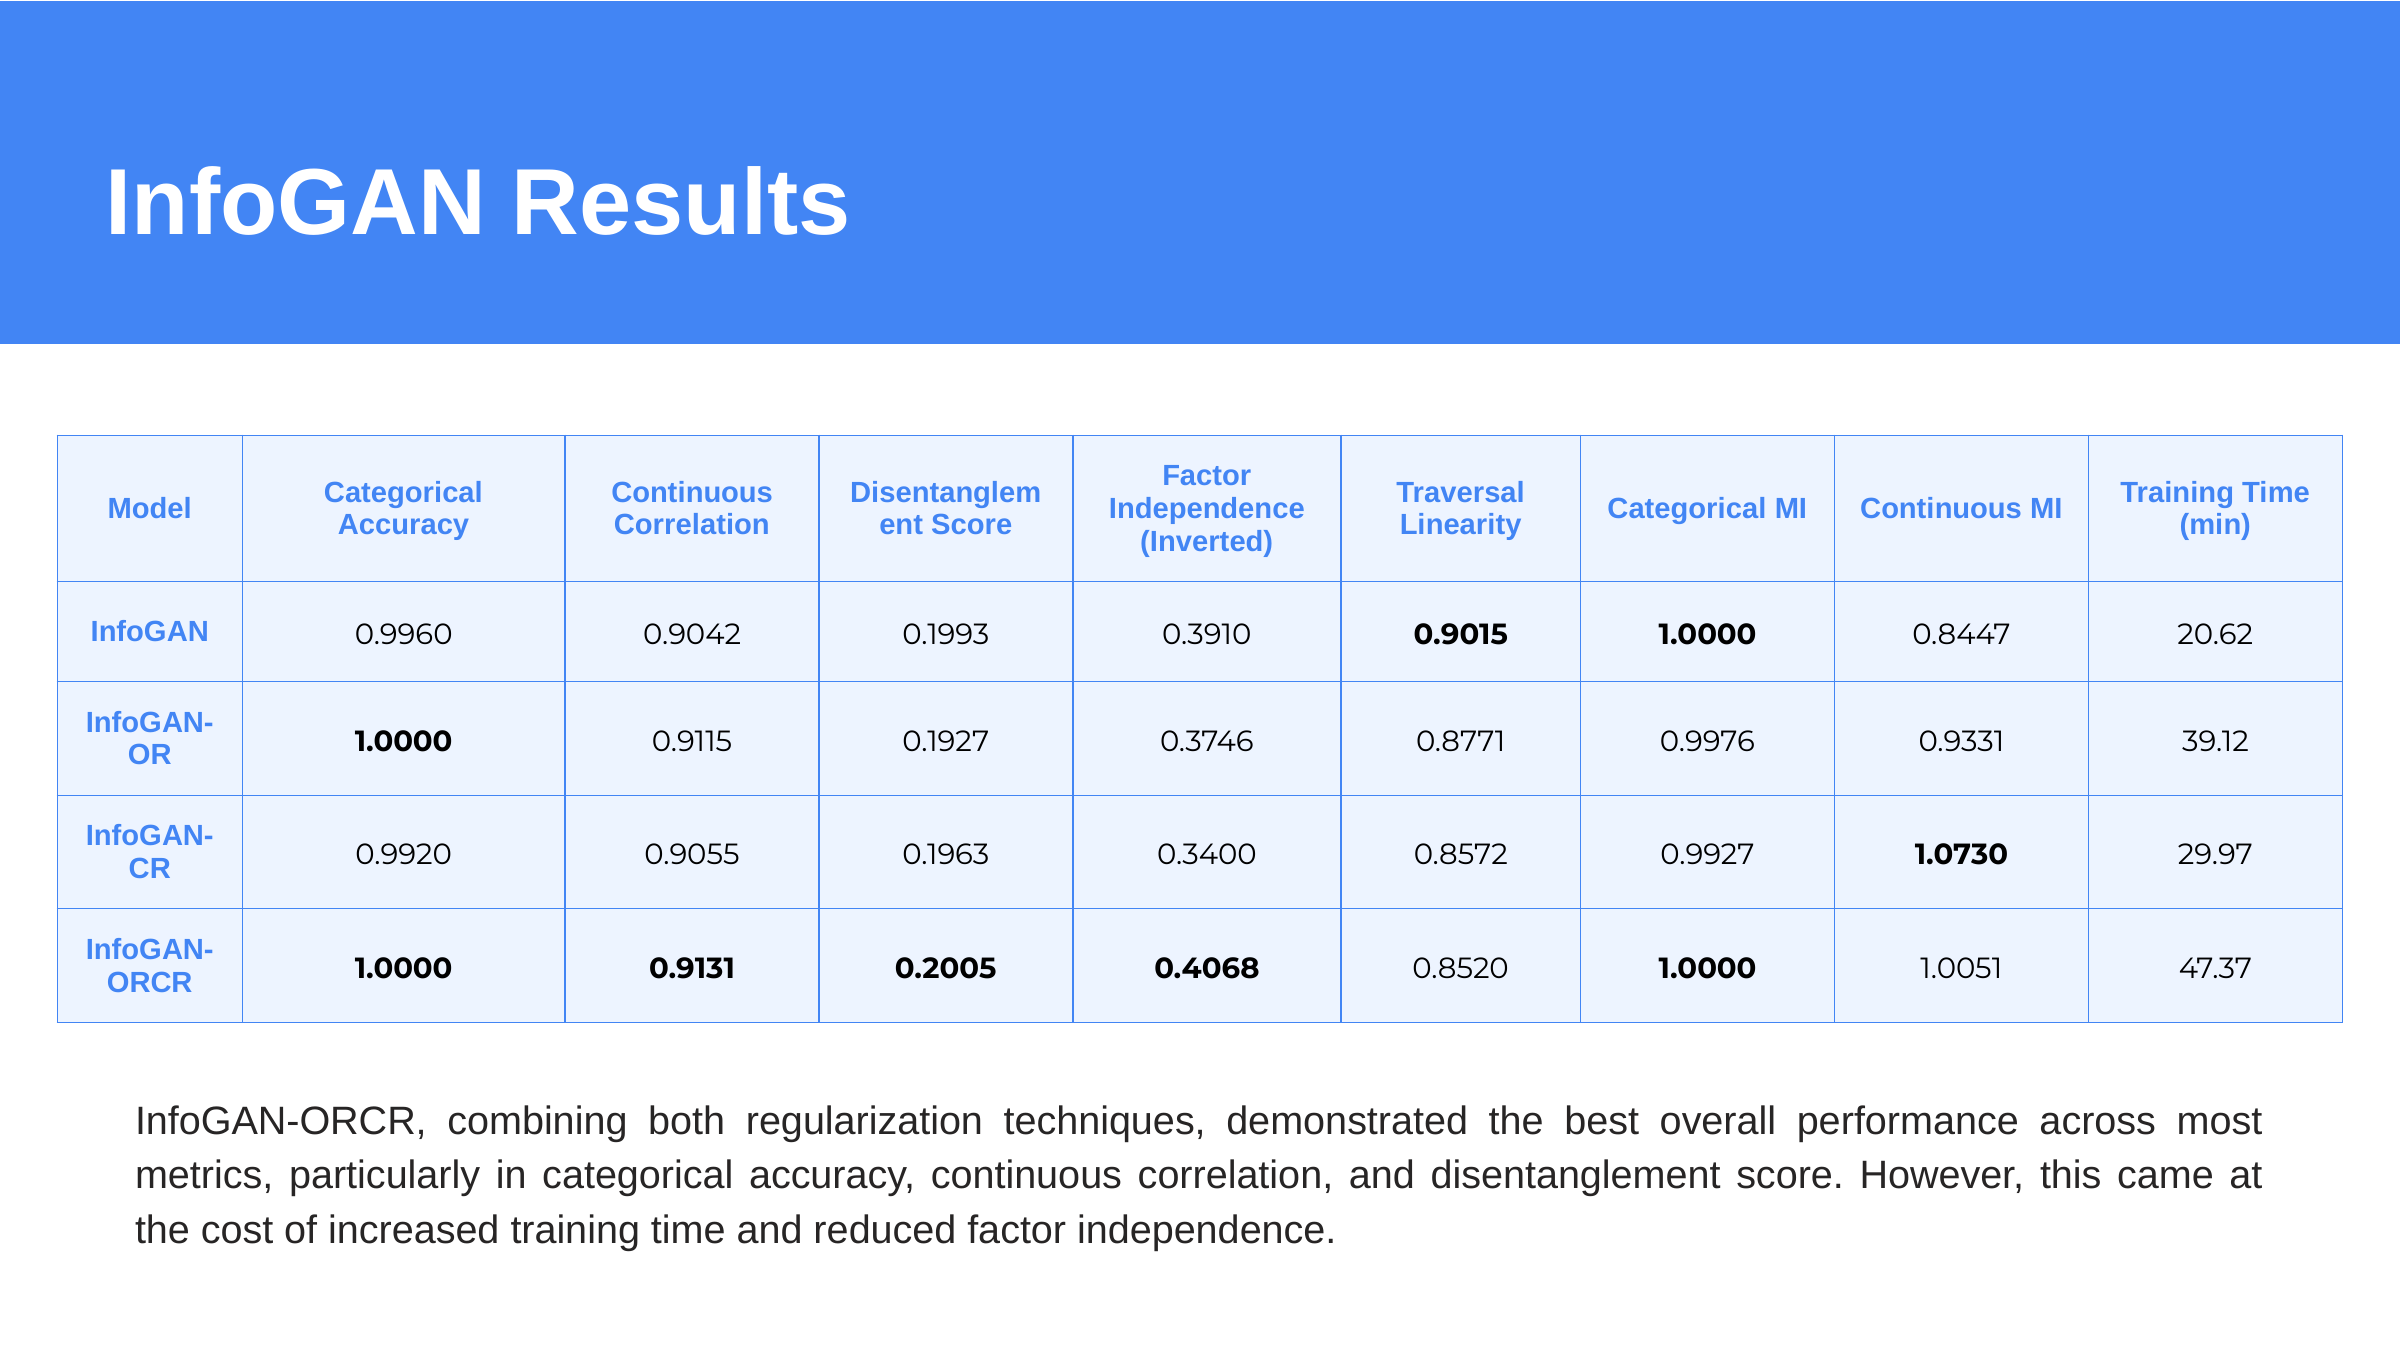

# InfoGAN Results
| Model | Categorical Accuracy | Continuous Correlation | Disentanglement Score | Factor Independence (Inverted) | Traversal Linearity | Categorical MI | Continuous MI | Training Time (min) |
| --- | --- | --- | --- | --- | --- | --- | --- | --- |
| InfoGAN | 0.9960 | 0.9042 | 0.1993 | 0.3910 | 0.9015 | 1.0000 | 0.8447 | 20.62 |
| InfoGAN-OR | 1.0000 | 0.9115 | 0.1927 | 0.3746 | 0.8771 | 0.9976 | 0.9331 | 39.12 |
| InfoGAN-CR | 0.9920 | 0.9055 | 0.1963 | 0.3400 | 0.8572 | 0.9927 | 1.0730 | 29.97 |
| InfoGAN-ORCR | 1.0000 | 0.9131 | 0.2005 | 0.4068 | 0.8520 | 1.0000 | 1.0051 | 47.37 |
InfoGAN-ORCR, combining both regularization techniques, demonstrated the best overall performance across most metrics, particularly in categorical accuracy, continuous correlation, and disentanglement score. However, this came at the cost of increased training time and reduced factor independence.